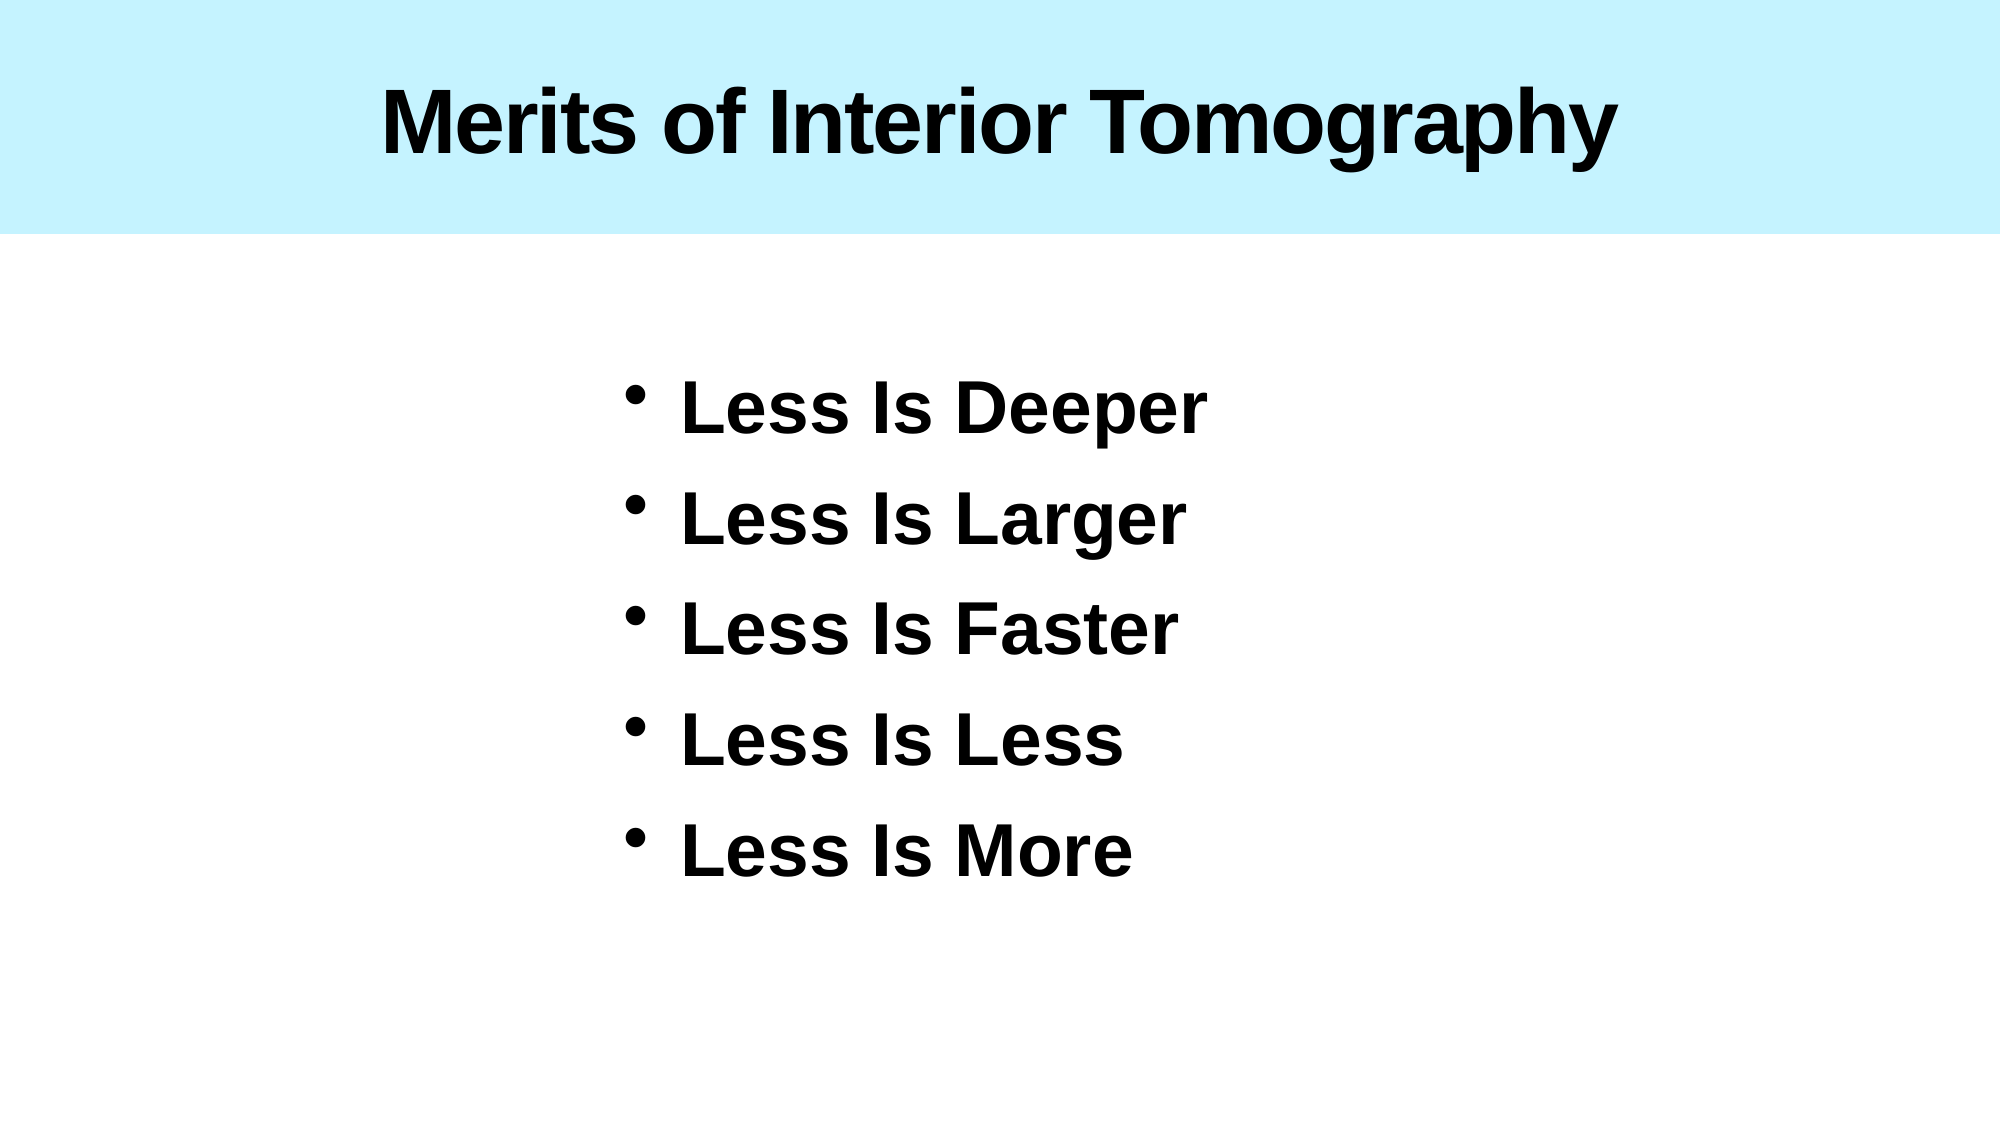

# Merits of Interior Tomography
 Less Is Deeper
 Less Is Larger
 Less Is Faster
 Less Is Less
 Less Is More